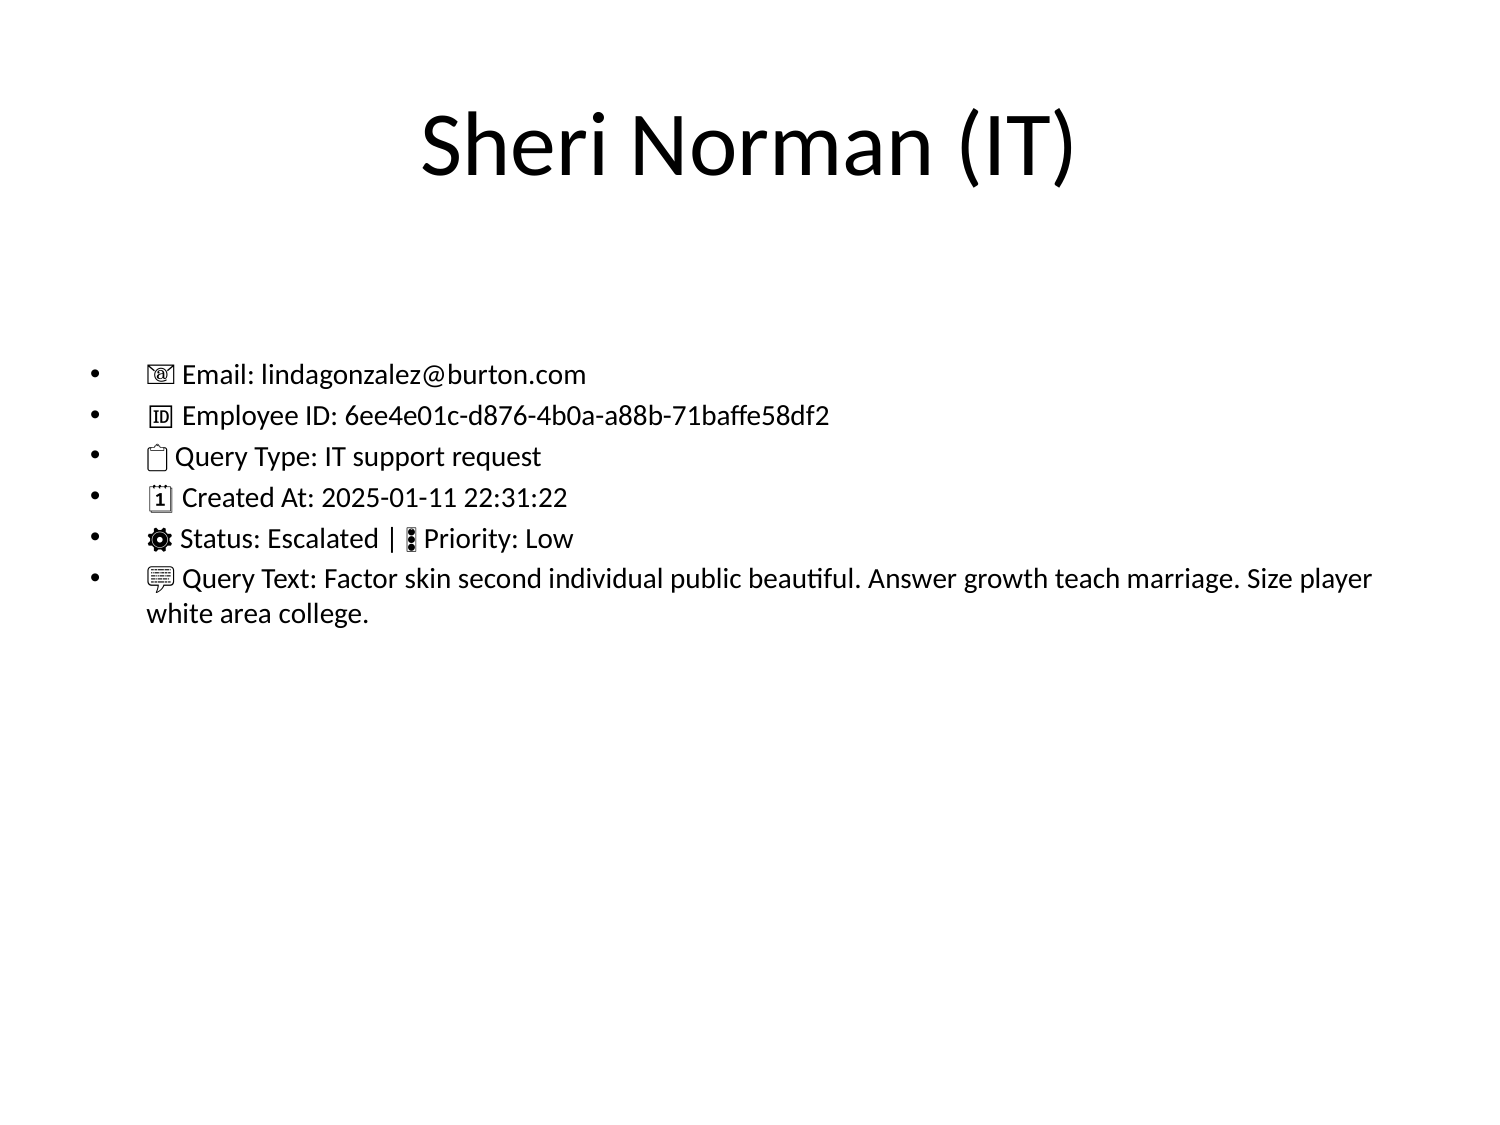

# Sheri Norman (IT)

📧 Email: lindagonzalez@burton.com
🆔 Employee ID: 6ee4e01c-d876-4b0a-a88b-71baffe58df2
📋 Query Type: IT support request
🗓 Created At: 2025-01-11 22:31:22
⚙ Status: Escalated | 🚦 Priority: Low
💬 Query Text: Factor skin second individual public beautiful. Answer growth teach marriage. Size player white area college.